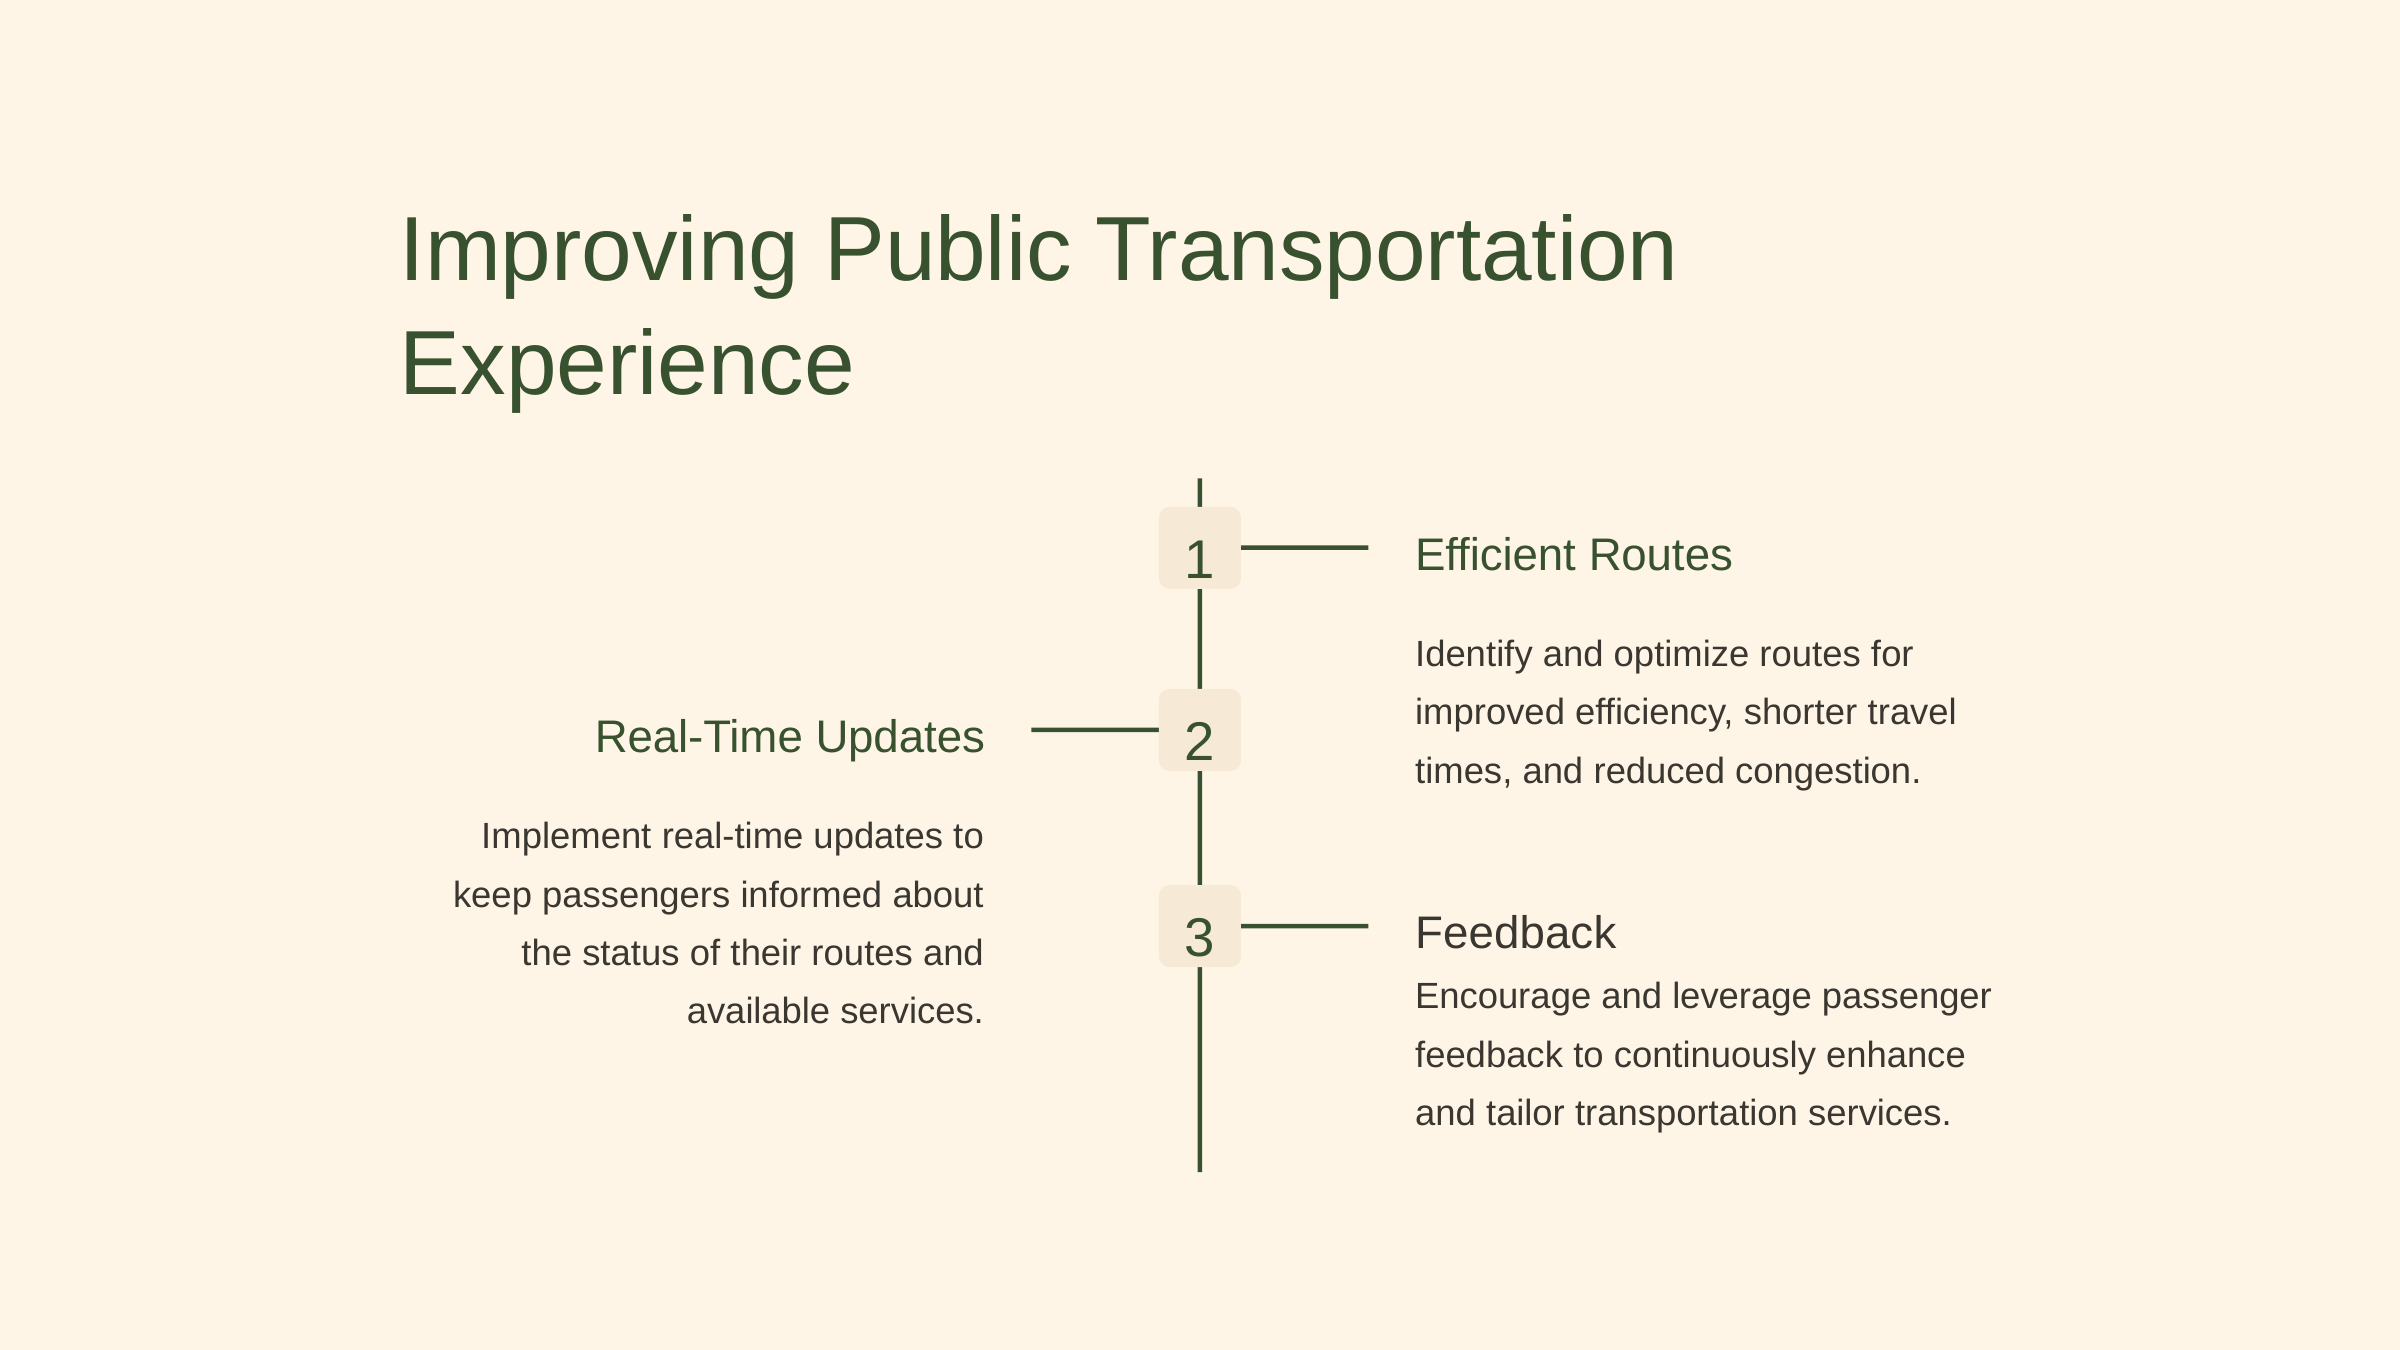

Improving Public Transportation Experience

1
Efficient Routes

Identify and optimize routes for improved efficiency, shorter travel times, and reduced congestion.

2
Real-Time Updates

Implement real-time updates to keep passengers informed about the status of their routes and available services.

3
Feedback
Encourage and leverage passenger feedback to continuously enhance and tailor transportation services.